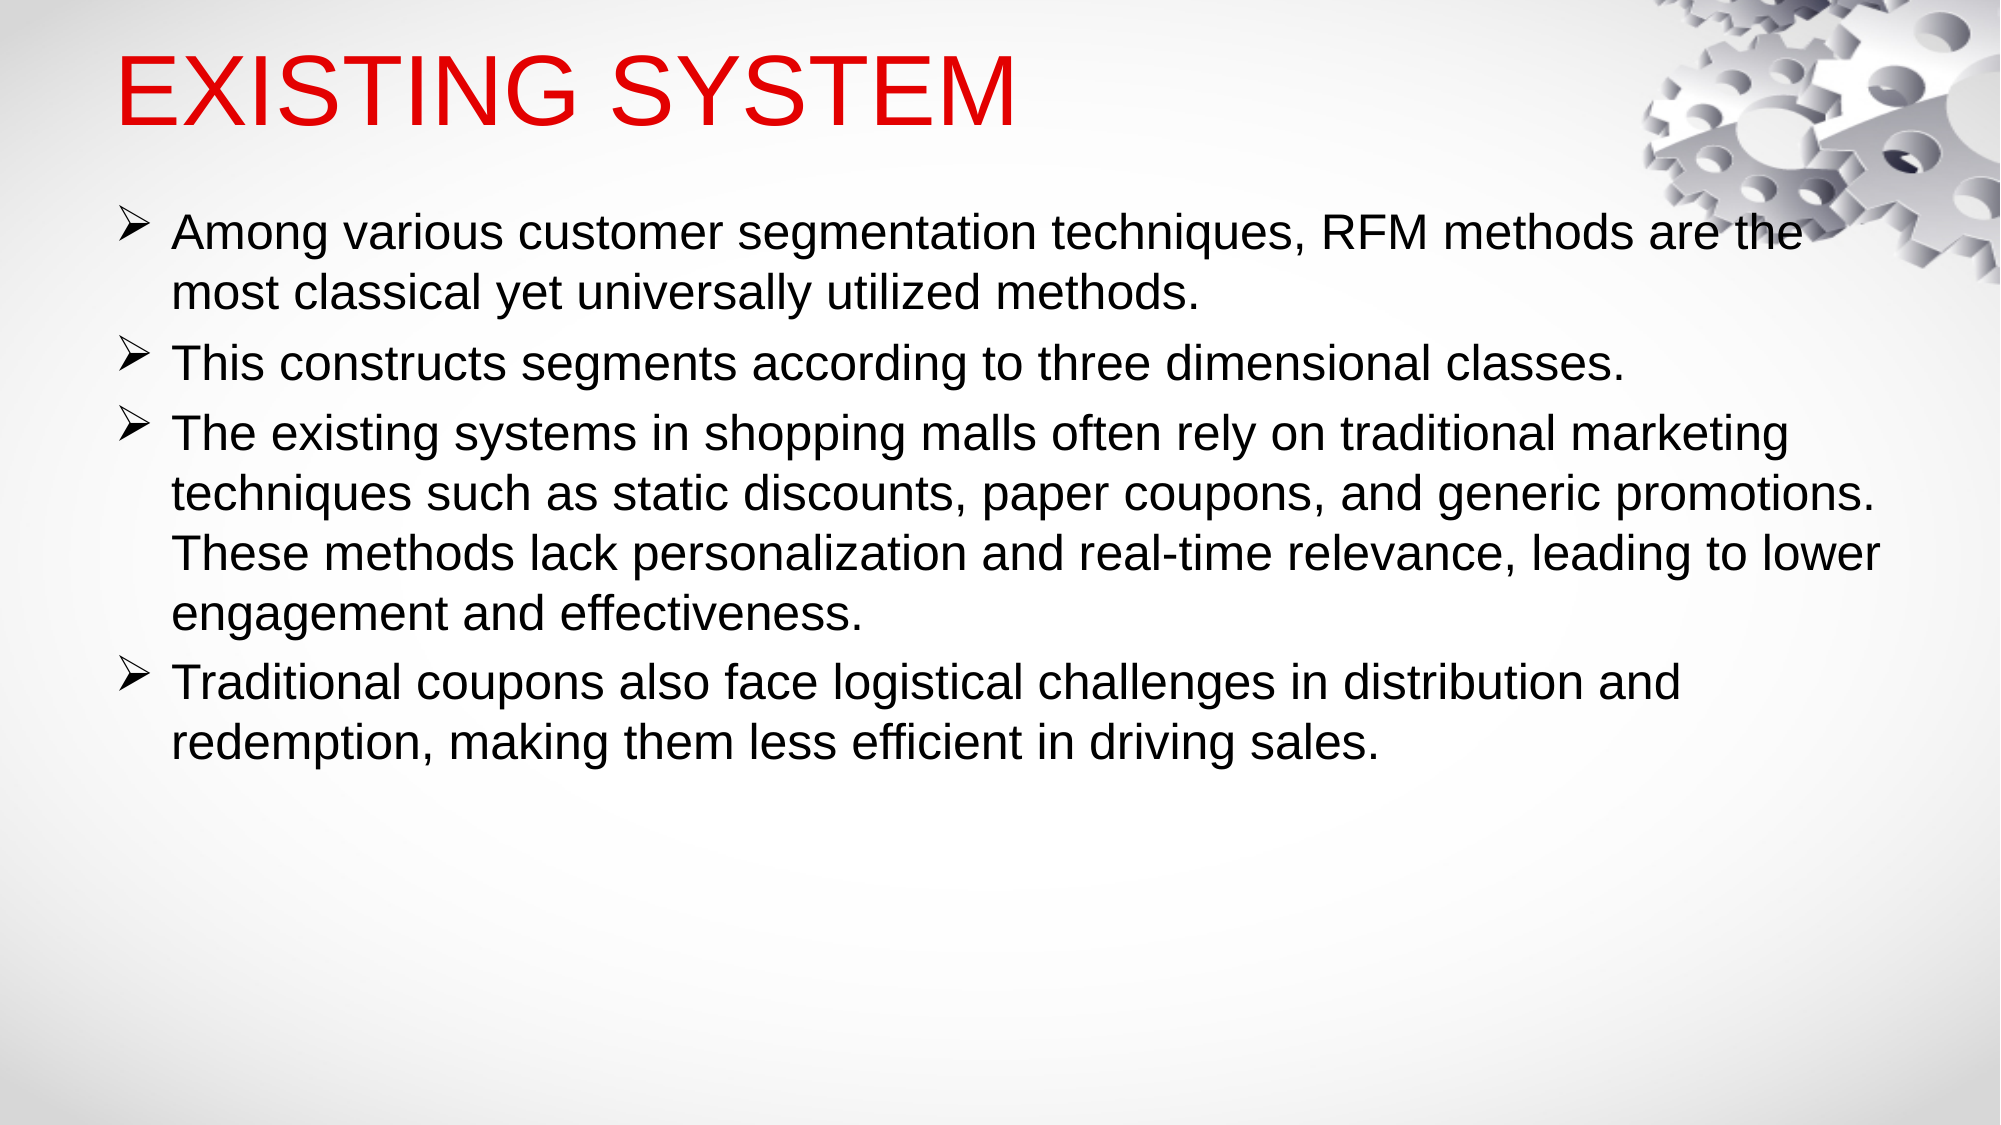

# EXISTING SYSTEM
Among various customer segmentation techniques, RFM methods are the most classical yet universally utilized methods.
This constructs segments according to three dimensional classes.
The existing systems in shopping malls often rely on traditional marketing techniques such as static discounts, paper coupons, and generic promotions. These methods lack personalization and real-time relevance, leading to lower engagement and effectiveness.
Traditional coupons also face logistical challenges in distribution and redemption, making them less efficient in driving sales.